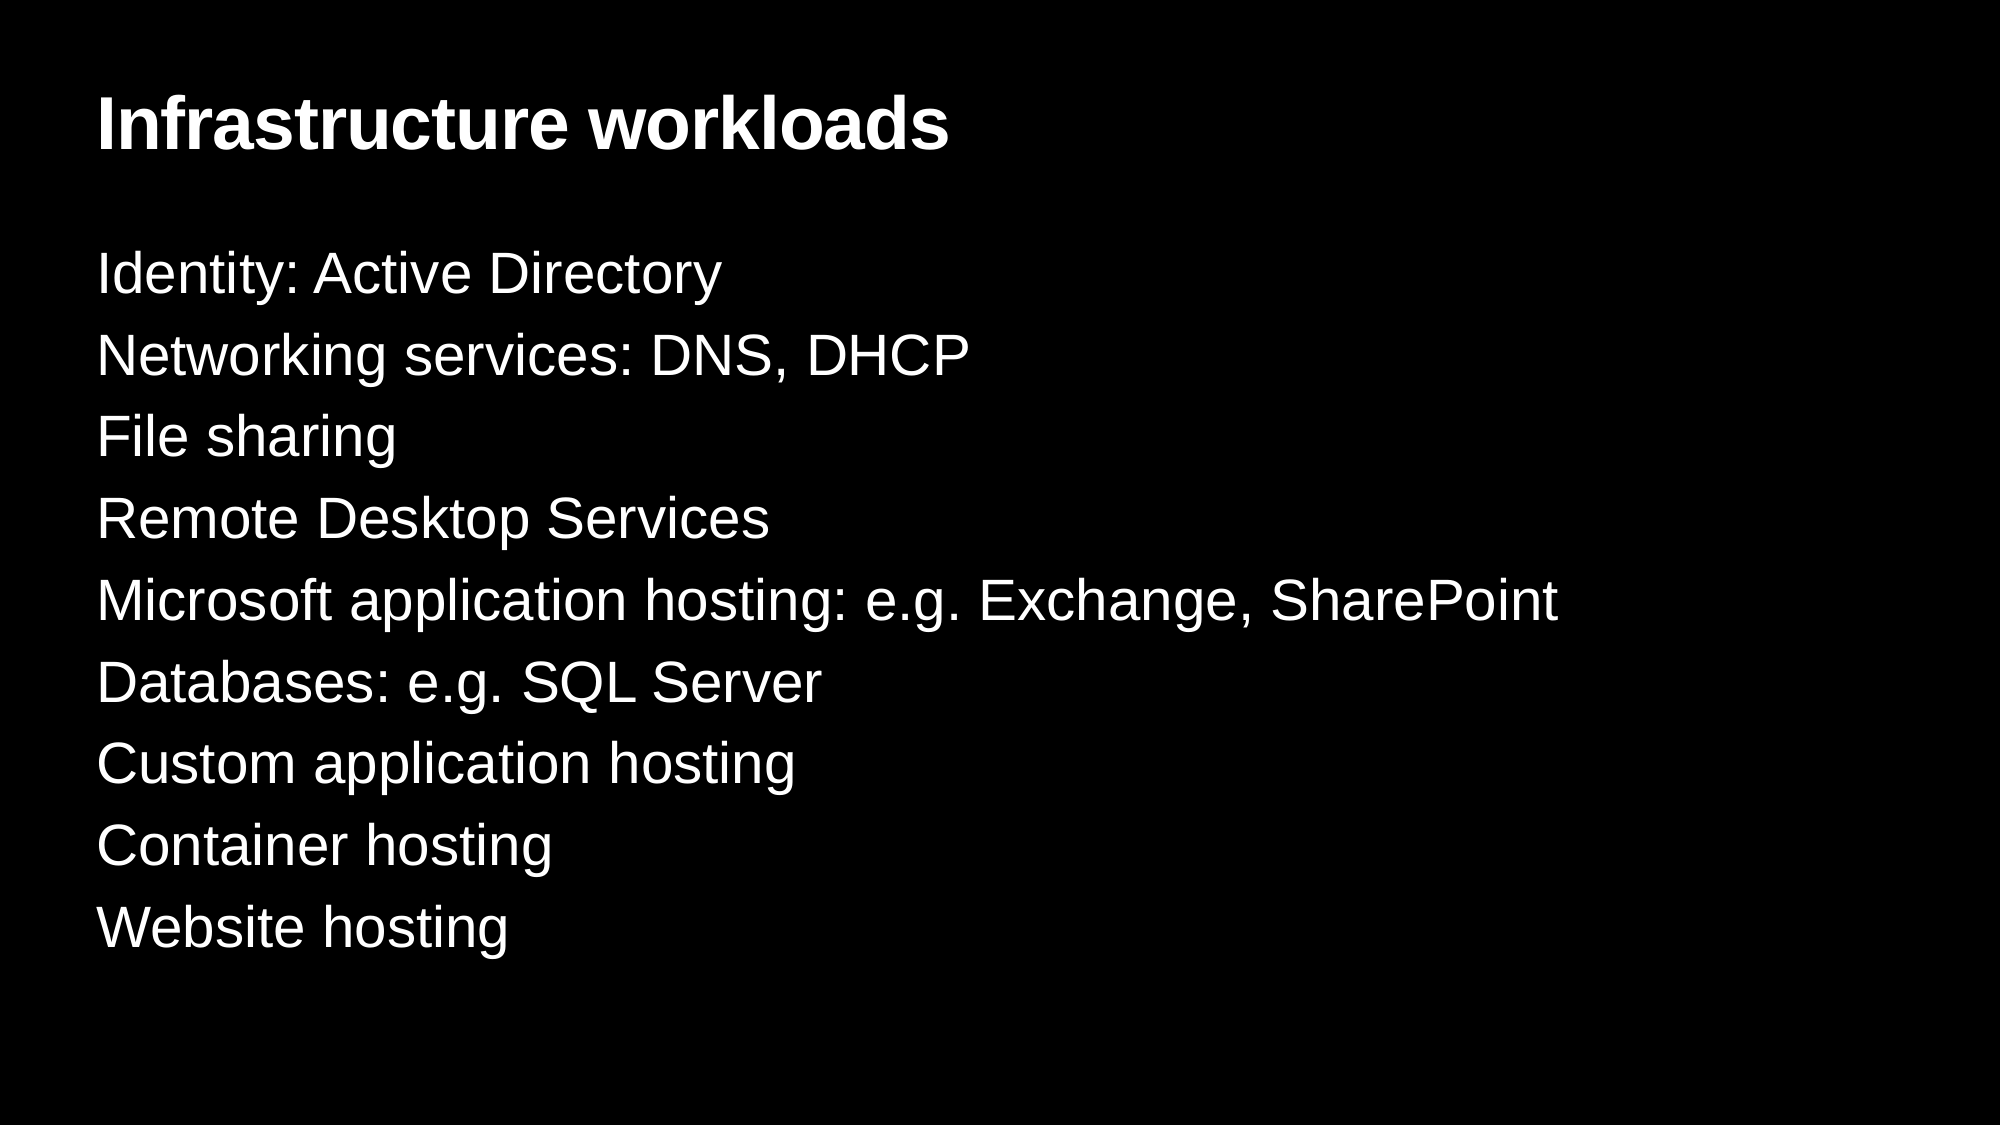

# Infrastructure workloads
Identity: Active Directory
Networking services: DNS, DHCP
File sharing
Remote Desktop Services
Microsoft application hosting: e.g. Exchange, SharePoint
Databases: e.g. SQL Server
Custom application hosting
Container hosting
Website hosting